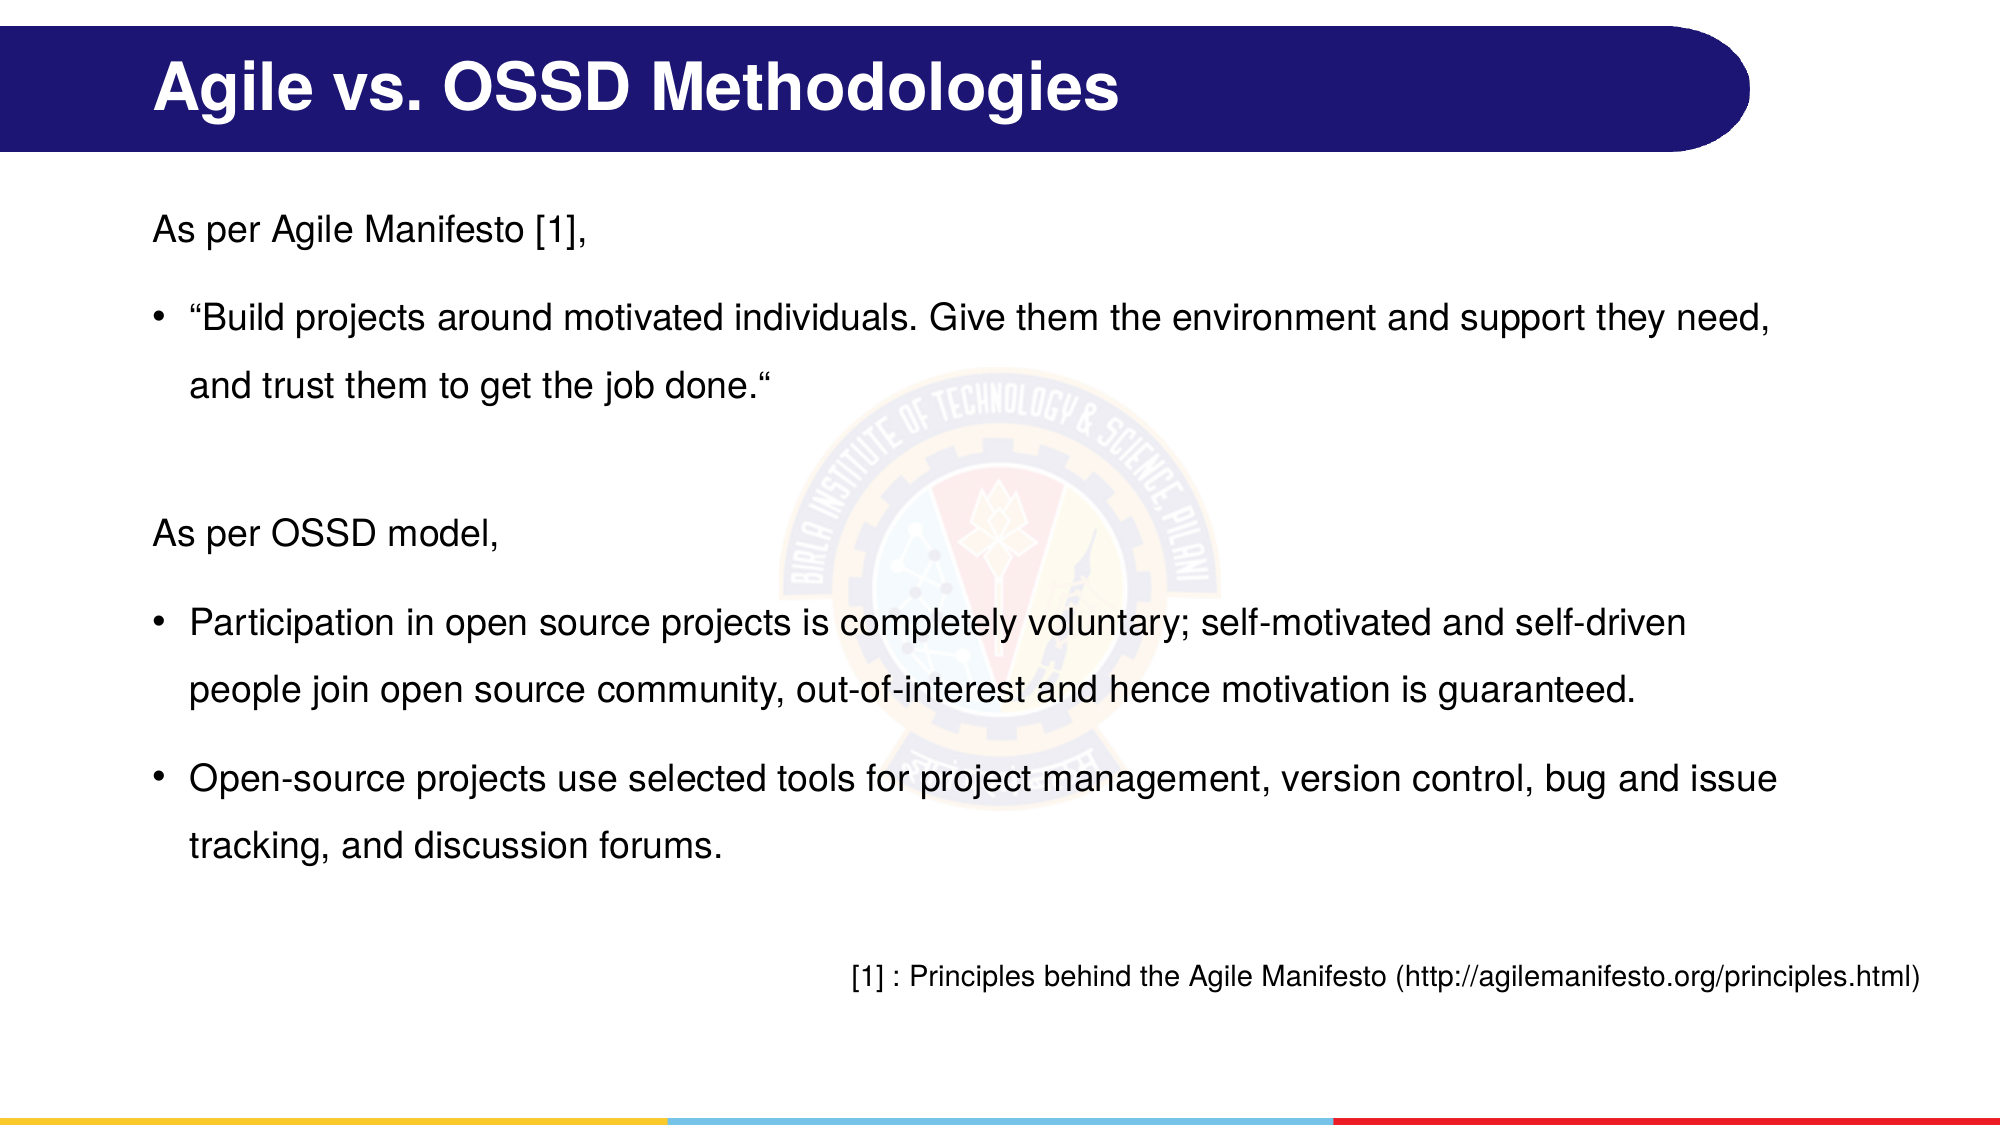

# Agile vs. OSSD Methodologies
As per Agile Manifesto [1],
“Build projects around motivated individuals. Give them the environment and support they need, and trust them to get the job done.“

As per OSSD model,
Participation in open source projects is completely voluntary; self-motivated and self-driven people join open source community, out-of-interest and hence motivation is guaranteed.
Open-source projects use selected tools for project management, version control, bug and issue tracking, and discussion forums.
[1] : Principles behind the Agile Manifesto (http://agilemanifesto.org/principles.html)